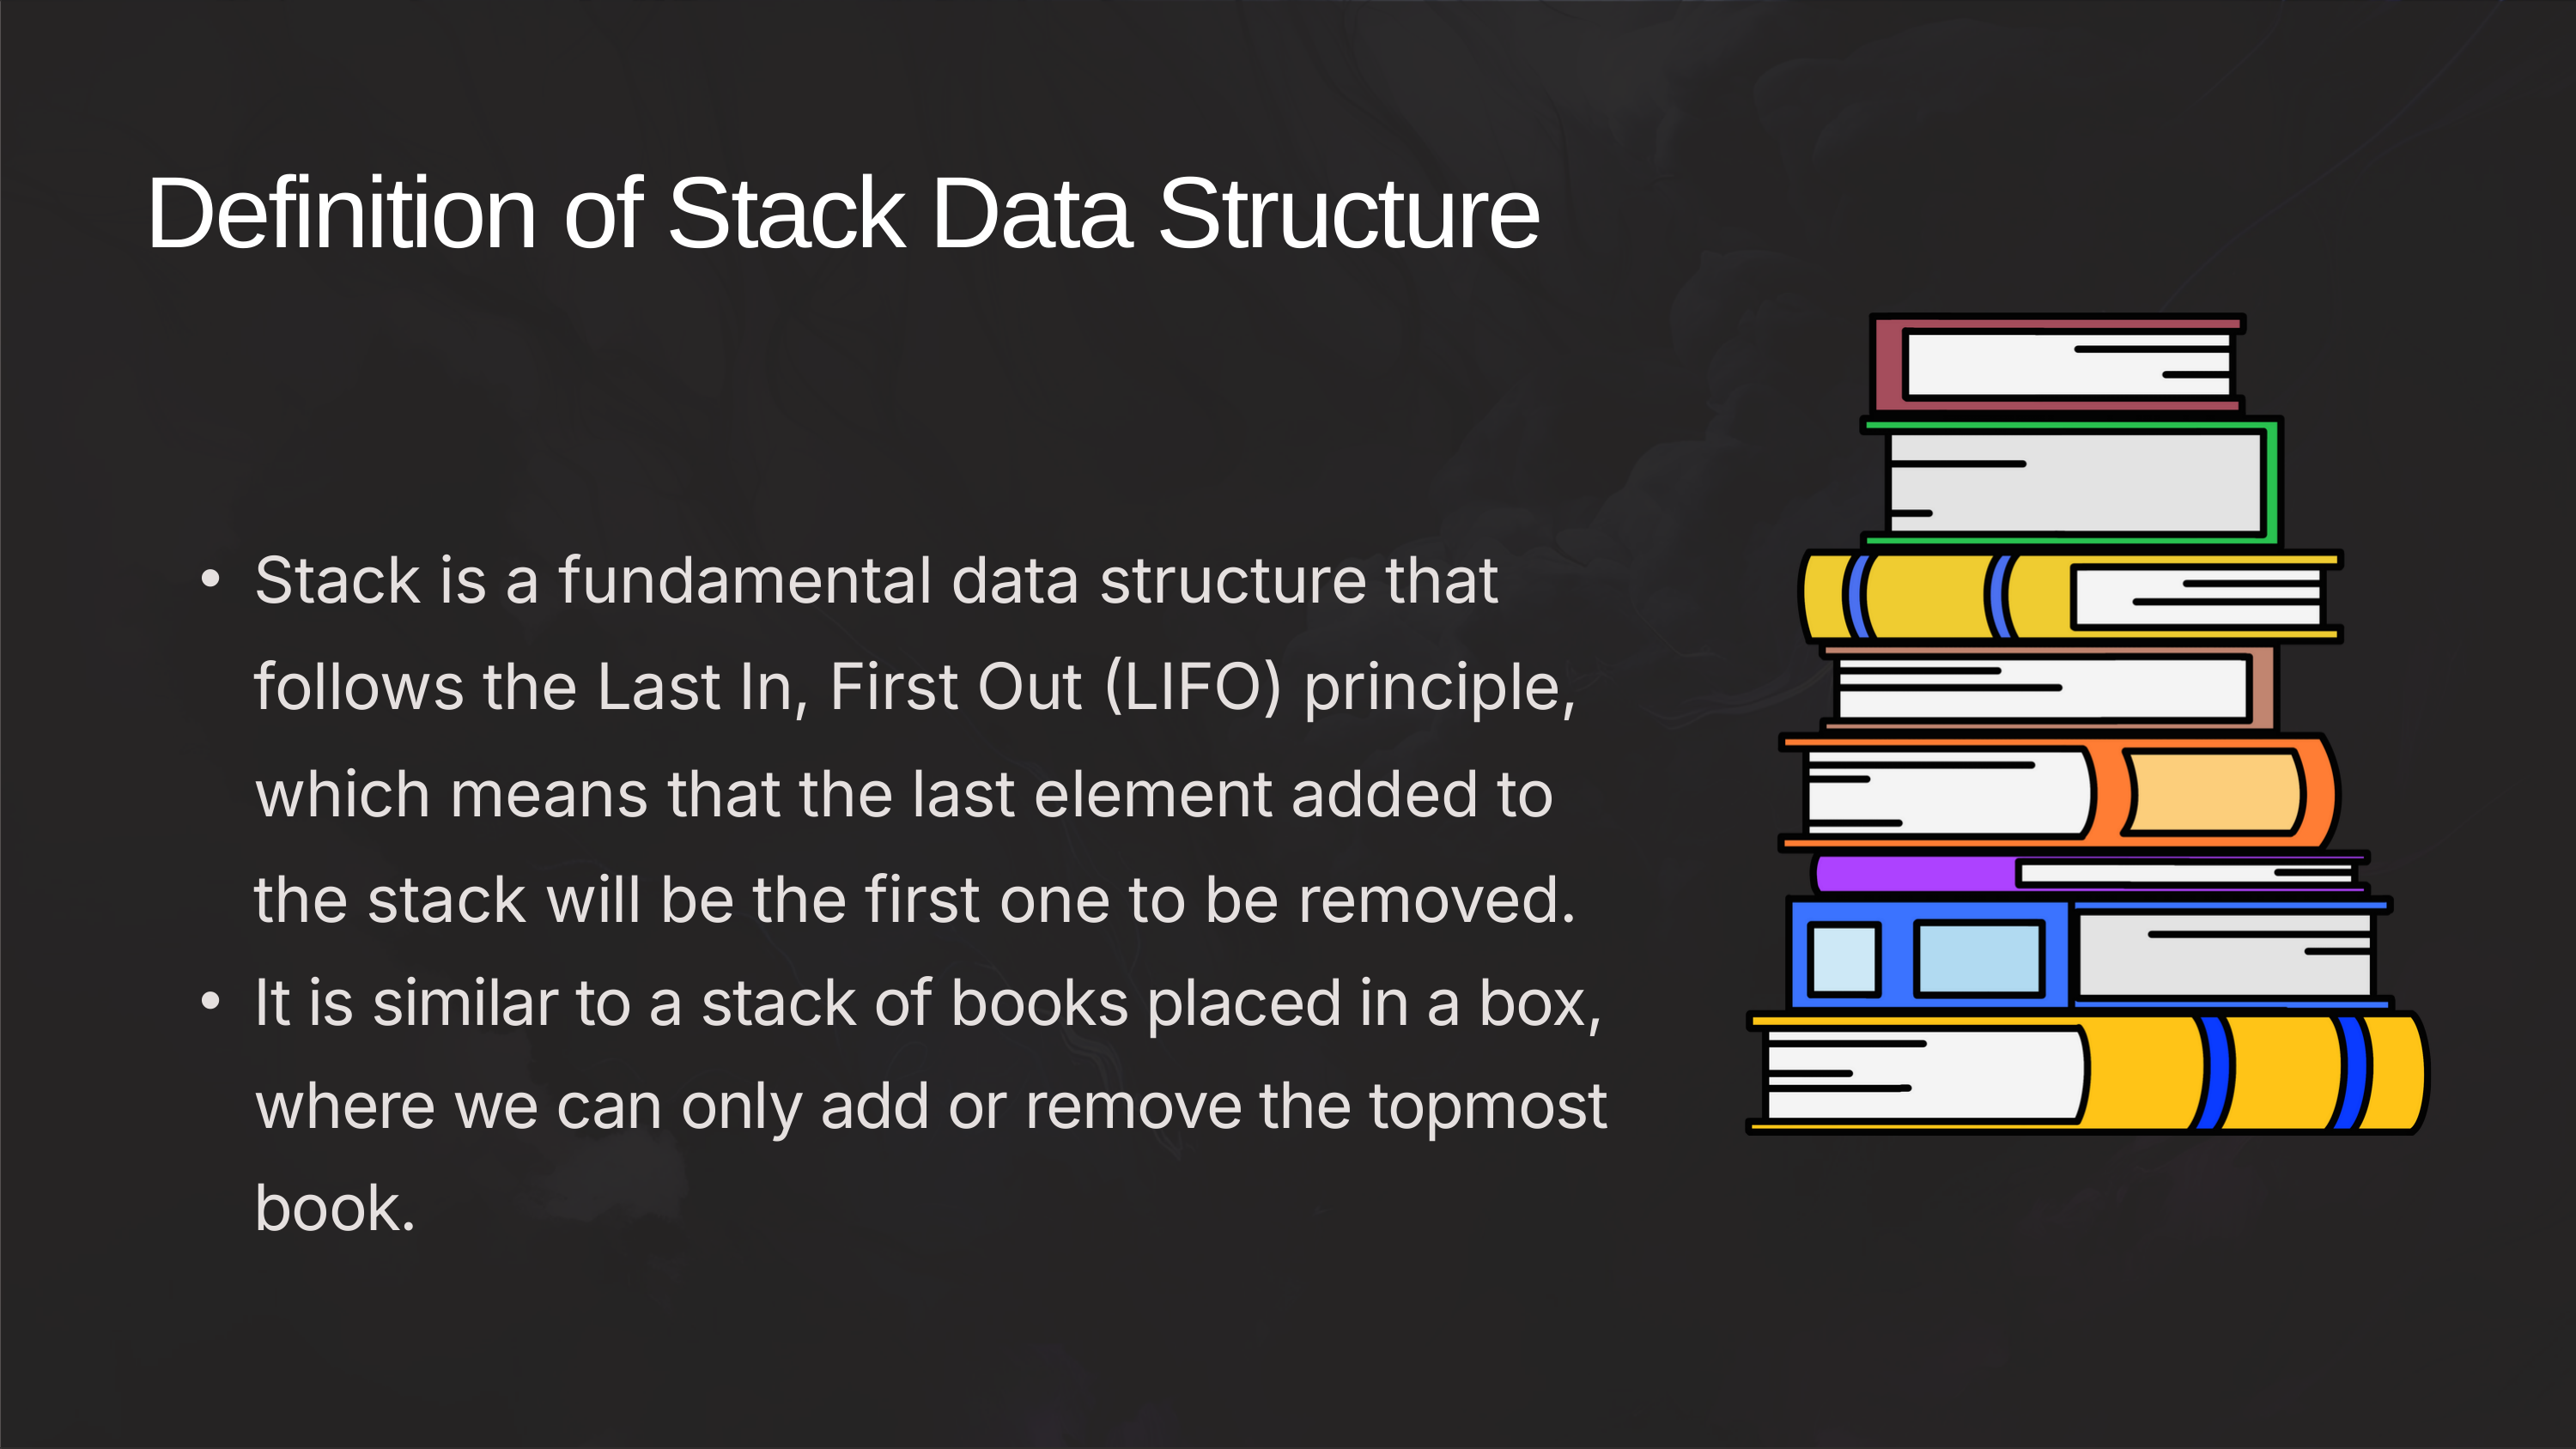

Definition of Stack Data Structure

Stack is a fundamental data structure that follows the Last In, First Out (LIFO) principle, which means that the last element added to the stack will be the first one to be removed.
It is similar to a stack of books placed in a box, where we can only add or remove the topmost book.